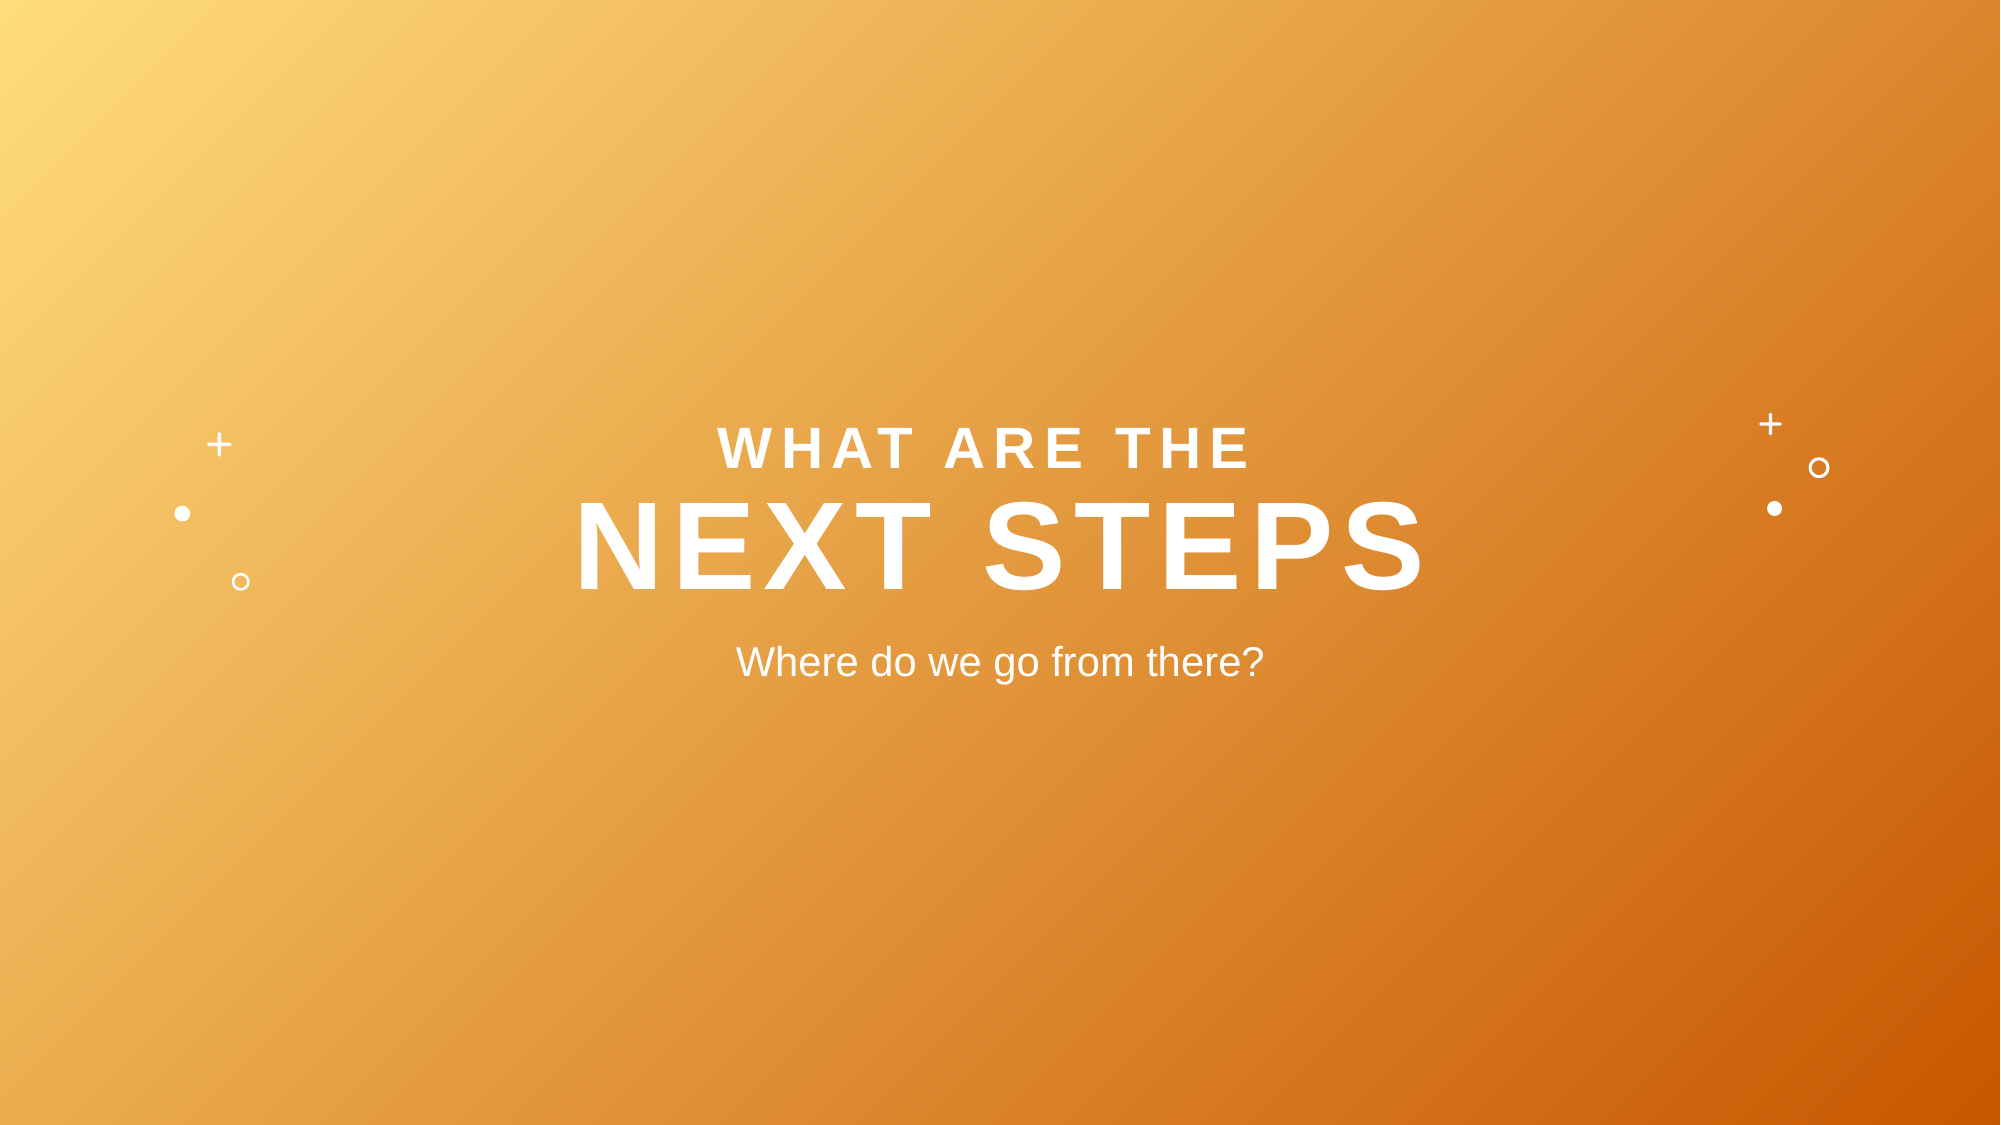

# What are the next steps
Where do we go from there?